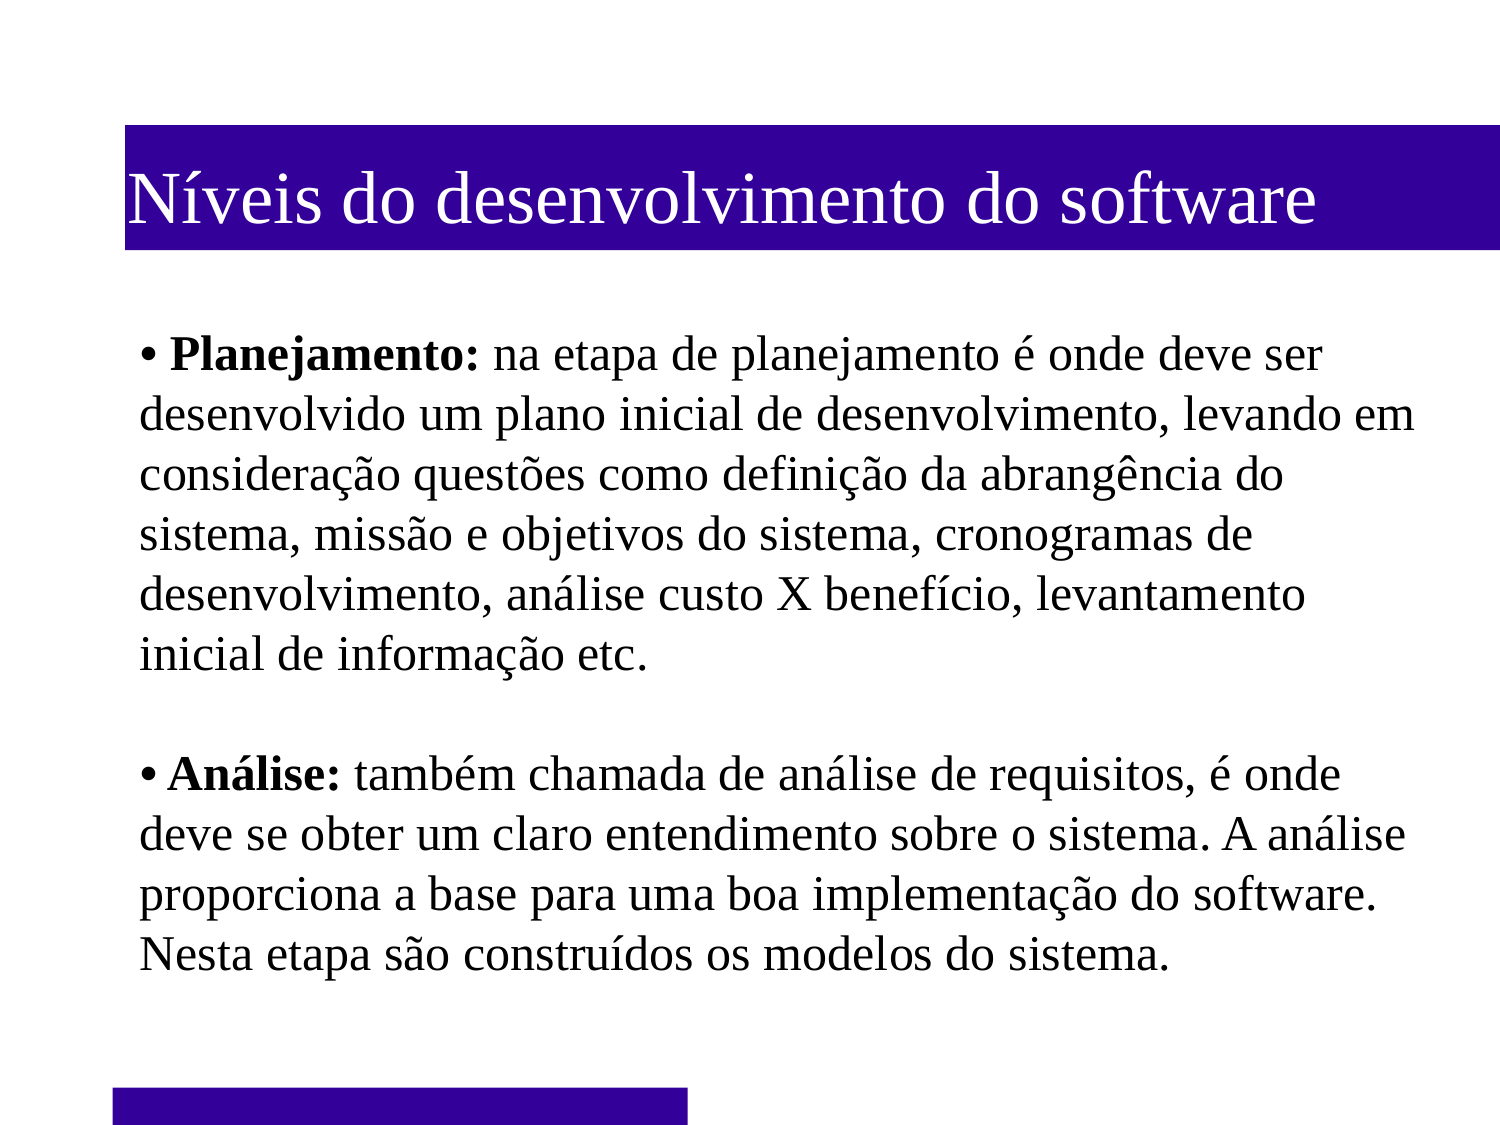

Níveis do desenvolvimento do software
• Planejamento: na etapa de planejamento é onde deve ser desenvolvido um plano inicial de desenvolvimento, levando em consideração questões como definição da abrangência do sistema, missão e objetivos do sistema, cronogramas de desenvolvimento, análise custo X benefício, levantamento inicial de informação etc.
• Análise: também chamada de análise de requisitos, é onde deve se obter um claro entendimento sobre o sistema. A análise proporciona a base para uma boa implementação do software. Nesta etapa são construídos os modelos do sistema.